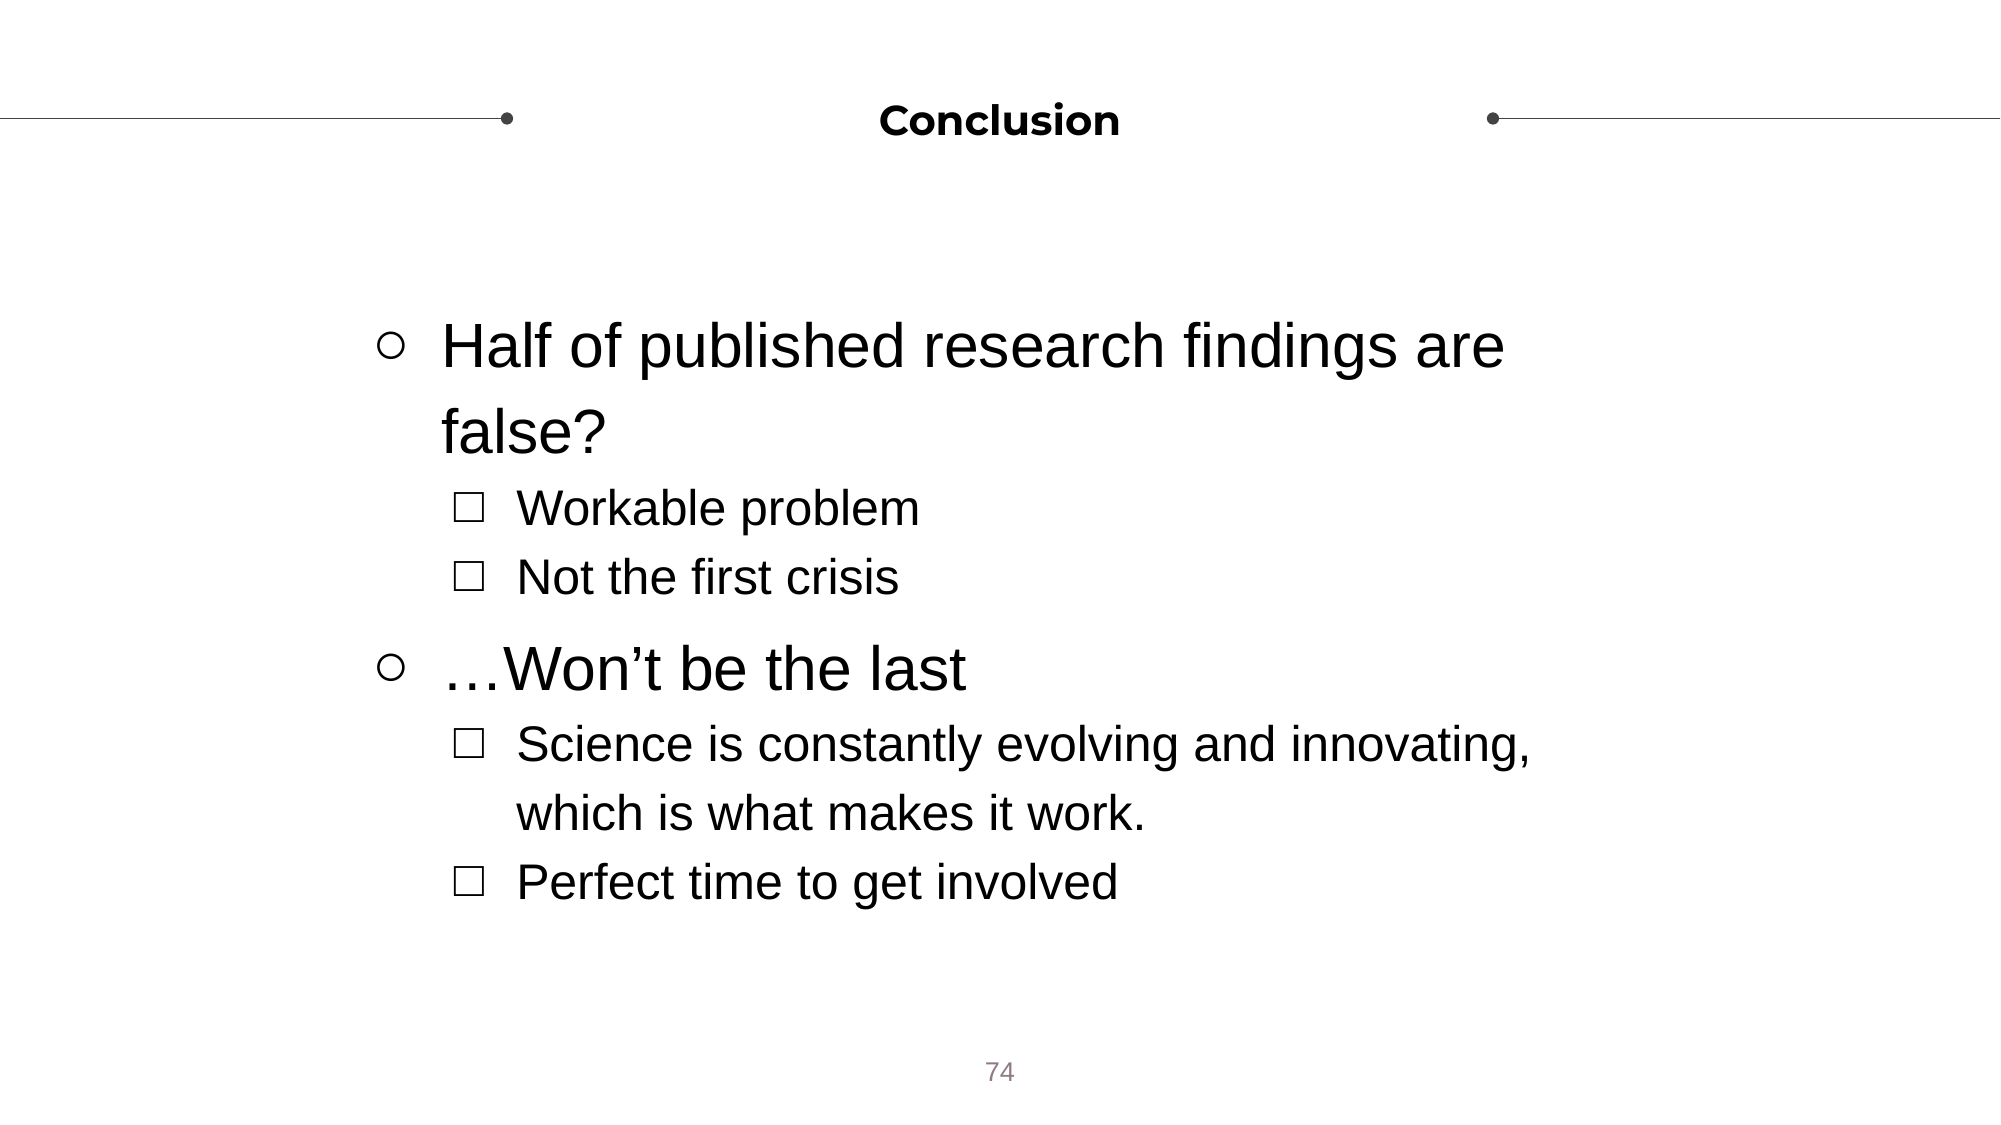

# Conclusion

Half of published research findings are false?
Workable problem
Not the first crisis
…Won’t be the last
Science is constantly evolving and innovating, which is what makes it work.
Perfect time to get involved
74